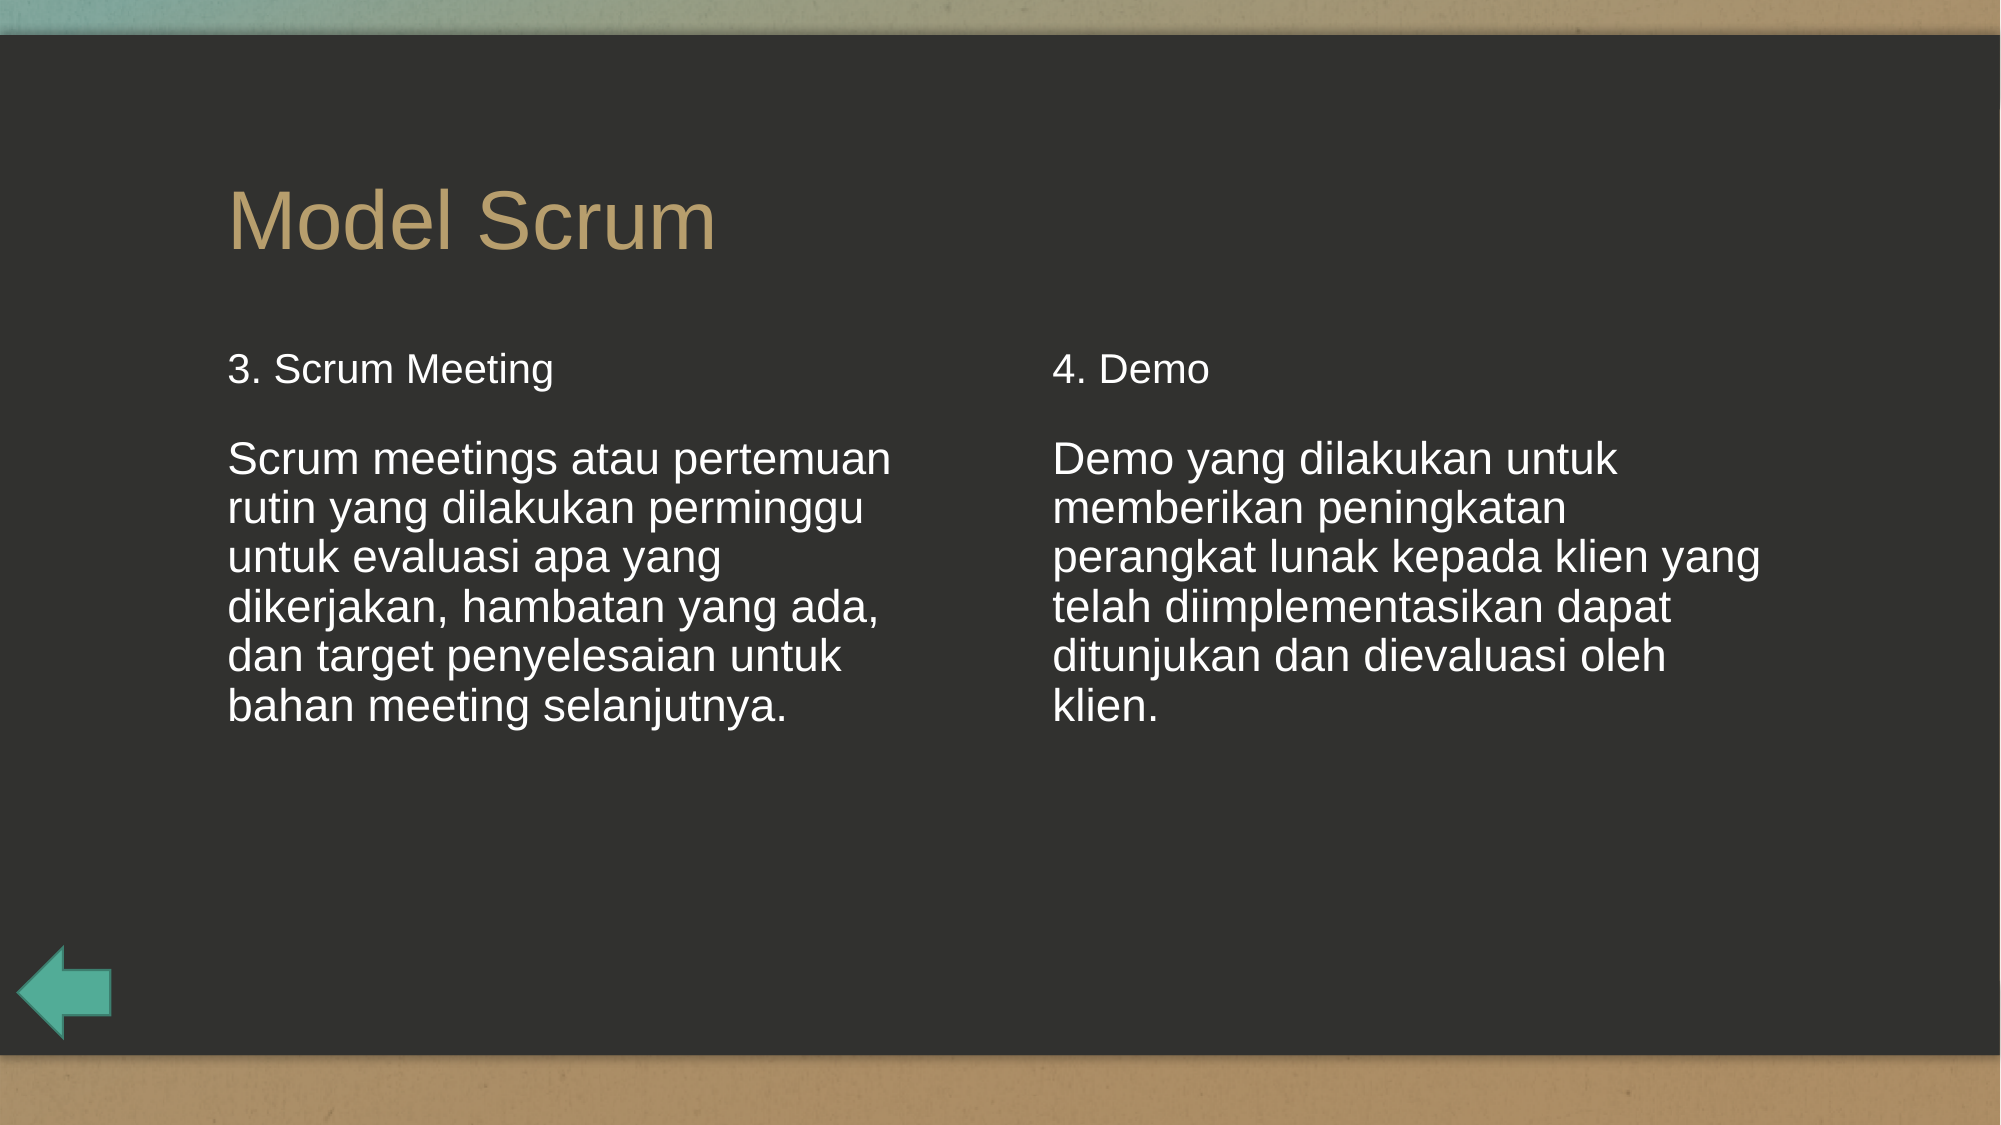

# Model Scrum
3. Scrum Meeting
4. Demo
Scrum meetings atau pertemuan rutin yang dilakukan perminggu untuk evaluasi apa yang dikerjakan, hambatan yang ada, dan target penyelesaian untuk bahan meeting selanjutnya.
Demo yang dilakukan untuk memberikan peningkatan perangkat lunak kepada klien yang telah diimplementasikan dapat ditunjukan dan dievaluasi oleh klien.